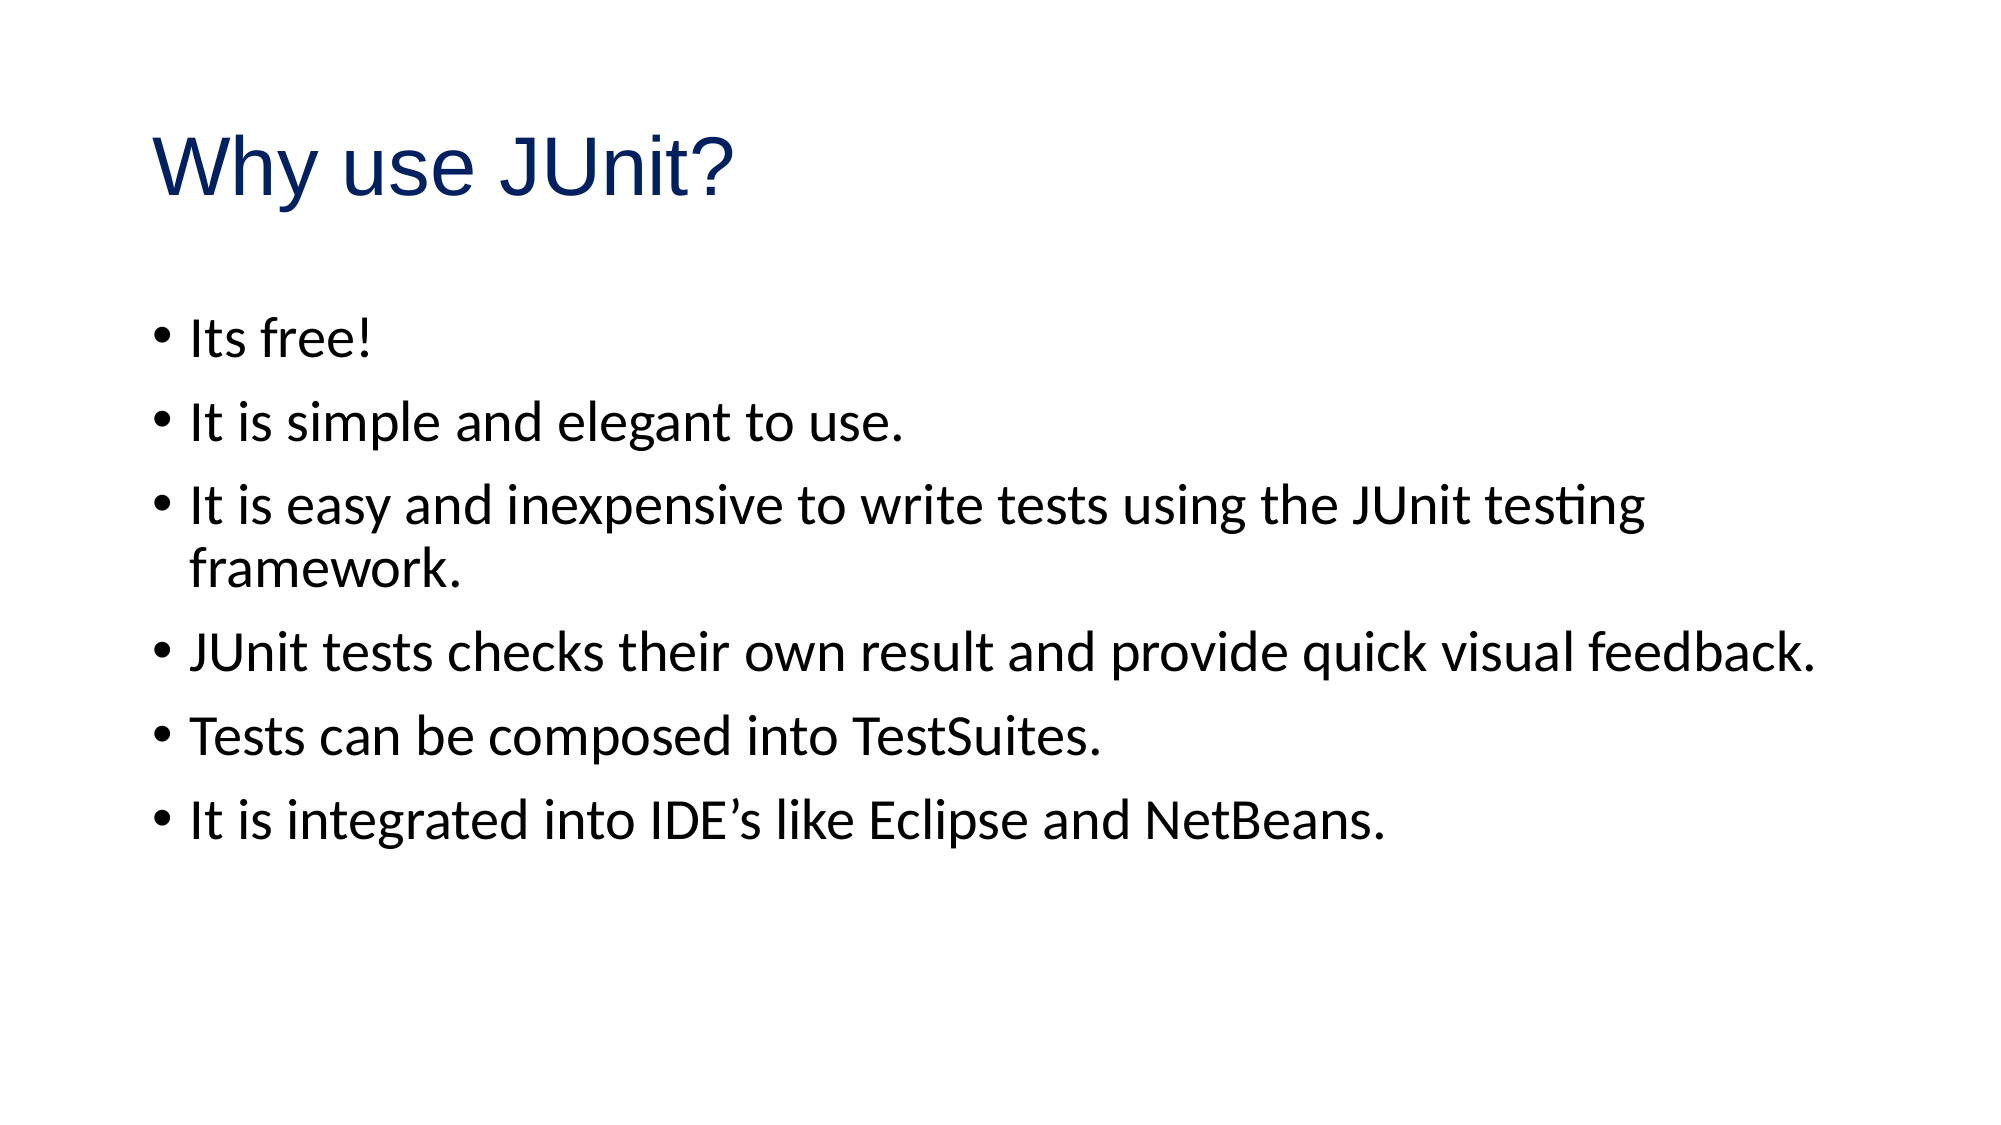

# Why use JUnit?
Its free!
It is simple and elegant to use.
It is easy and inexpensive to write tests using the JUnit testing framework.
JUnit tests checks their own result and provide quick visual feedback.
Tests can be composed into TestSuites.
It is integrated into IDE’s like Eclipse and NetBeans.